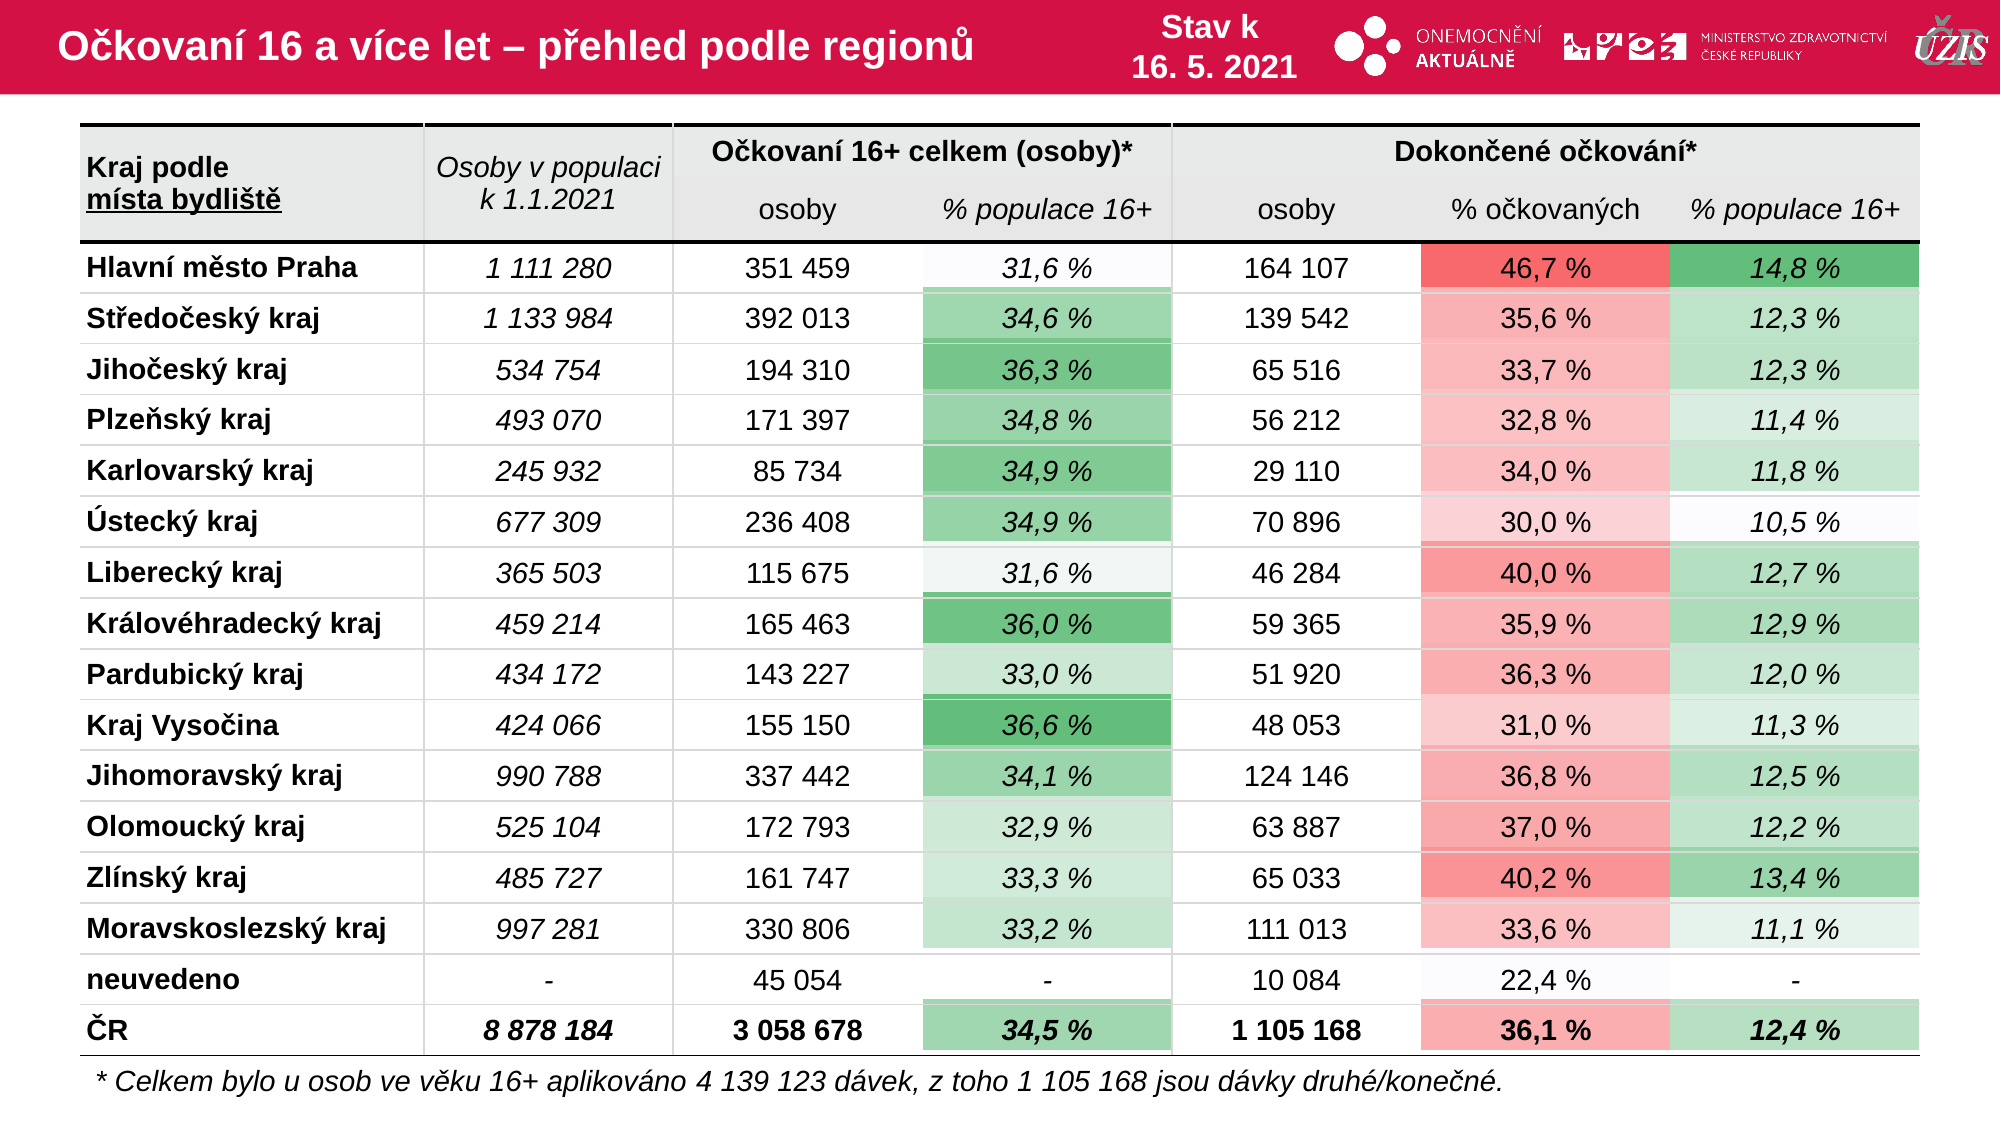

# Očkovaní 16 a více let – přehled podle regionů
Stav k
16. 5. 2021
| Kraj podle místa bydliště | Osoby v populaci k 1.1.2021 | Očkovaní 16+ celkem (osoby)\* |  | Dokončené očkování\* |  |  |
| --- | --- | --- | --- | --- | --- | --- |
|  |  | osoby | % populace 16+ | osoby | % očkovaných | % populace 16+ |
| Hlavní město Praha | 1 111 280 | 351 459 | 31,6 % | 164 107 | 46,7 % | 14,8 % |
| Středočeský kraj | 1 133 984 | 392 013 | 34,6 % | 139 542 | 35,6 % | 12,3 % |
| Jihočeský kraj | 534 754 | 194 310 | 36,3 % | 65 516 | 33,7 % | 12,3 % |
| Plzeňský kraj | 493 070 | 171 397 | 34,8 % | 56 212 | 32,8 % | 11,4 % |
| Karlovarský kraj | 245 932 | 85 734 | 34,9 % | 29 110 | 34,0 % | 11,8 % |
| Ústecký kraj | 677 309 | 236 408 | 34,9 % | 70 896 | 30,0 % | 10,5 % |
| Liberecký kraj | 365 503 | 115 675 | 31,6 % | 46 284 | 40,0 % | 12,7 % |
| Královéhradecký kraj | 459 214 | 165 463 | 36,0 % | 59 365 | 35,9 % | 12,9 % |
| Pardubický kraj | 434 172 | 143 227 | 33,0 % | 51 920 | 36,3 % | 12,0 % |
| Kraj Vysočina | 424 066 | 155 150 | 36,6 % | 48 053 | 31,0 % | 11,3 % |
| Jihomoravský kraj | 990 788 | 337 442 | 34,1 % | 124 146 | 36,8 % | 12,5 % |
| Olomoucký kraj | 525 104 | 172 793 | 32,9 % | 63 887 | 37,0 % | 12,2 % |
| Zlínský kraj | 485 727 | 161 747 | 33,3 % | 65 033 | 40,2 % | 13,4 % |
| Moravskoslezský kraj | 997 281 | 330 806 | 33,2 % | 111 013 | 33,6 % | 11,1 % |
| neuvedeno | - | 45 054 | - | 10 084 | 22,4 % | - |
| ČR | 8 878 184 | 3 058 678 | 34,5 % | 1 105 168 | 36,1 % | 12,4 % |
|  |  |  |  |  |  |
| --- | --- | --- | --- | --- | --- |
|  |  |  |  |  |  |
|  |  |  |  |  |  |
|  |  |  |  |  |  |
|  |  |  |  |  |  |
|  |  |  |  |  |  |
|  |  |  |  |  |  |
|  |  |  |  |  |  |
|  |  |  |  |  |  |
|  |  |  |  |  |  |
|  |  |  |  |  |  |
|  |  |  |  |  |  |
|  |  |  |  |  |  |
|  |  |  |  |  |  |
|  |  |  |  |  |  |
|  |  |  |  |  |  |
* Celkem bylo u osob ve věku 16+ aplikováno 4 139 123 dávek, z toho 1 105 168 jsou dávky druhé/konečné.